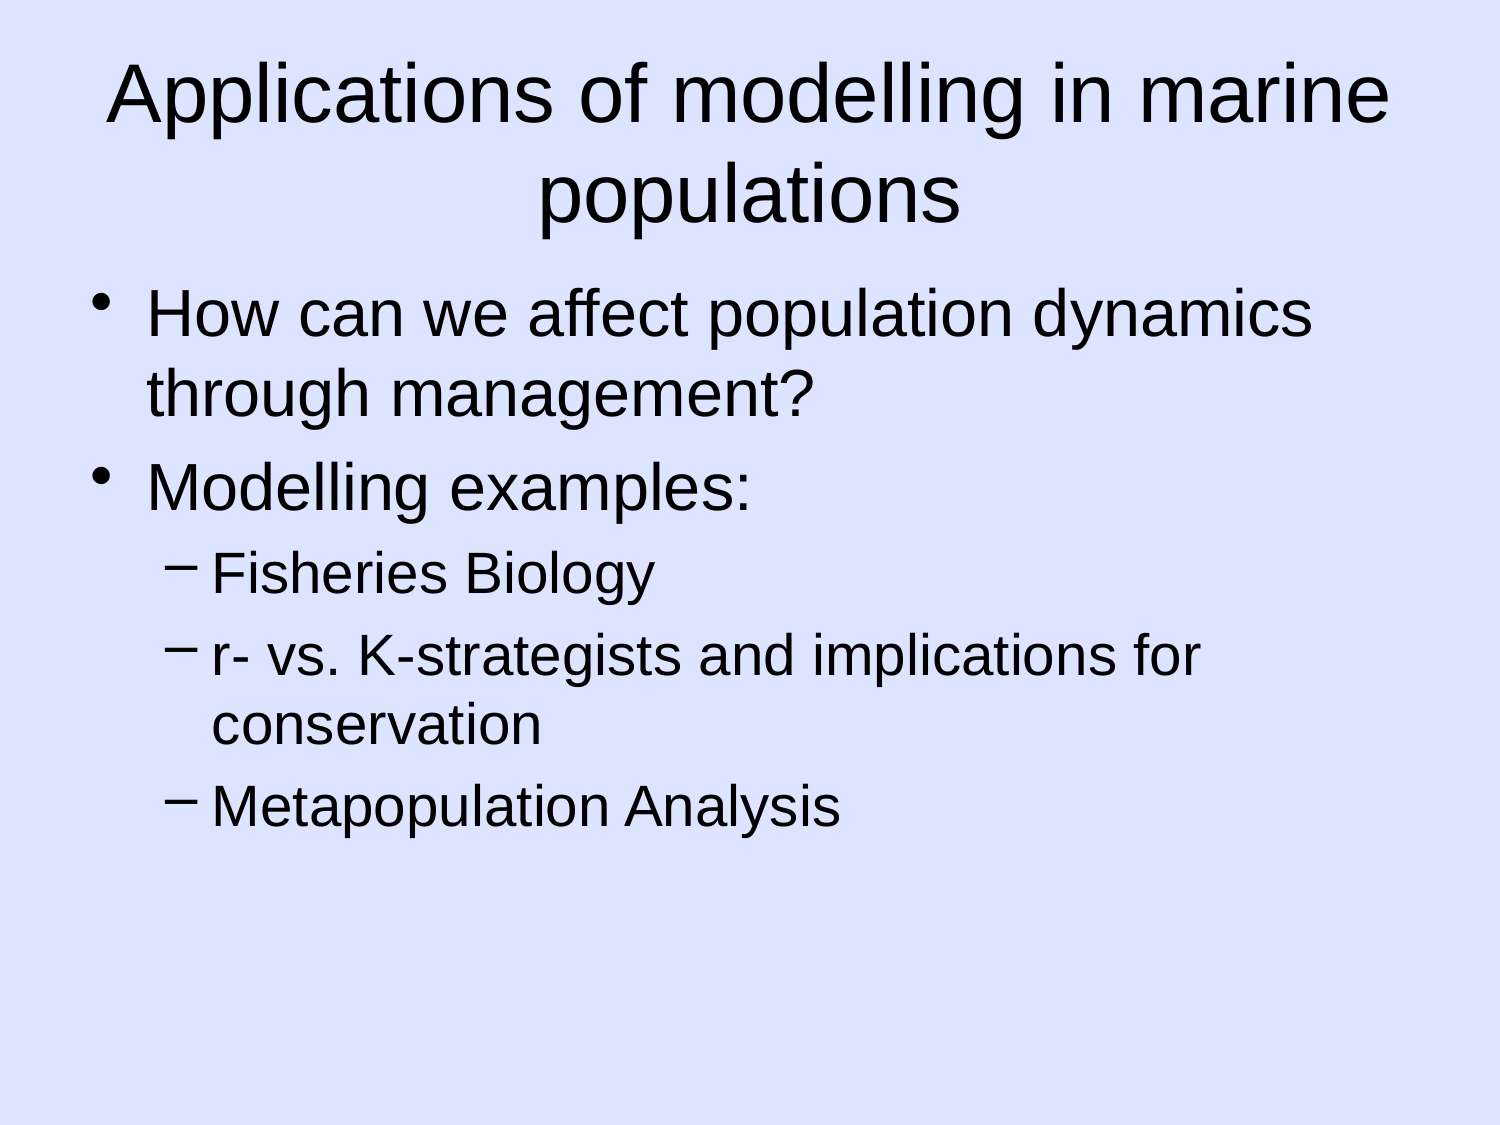

# Applications of modelling in marine populations
How can we affect population dynamics through management?
Modelling examples:
Fisheries Biology
r- vs. K-strategists and implications for conservation
Metapopulation Analysis